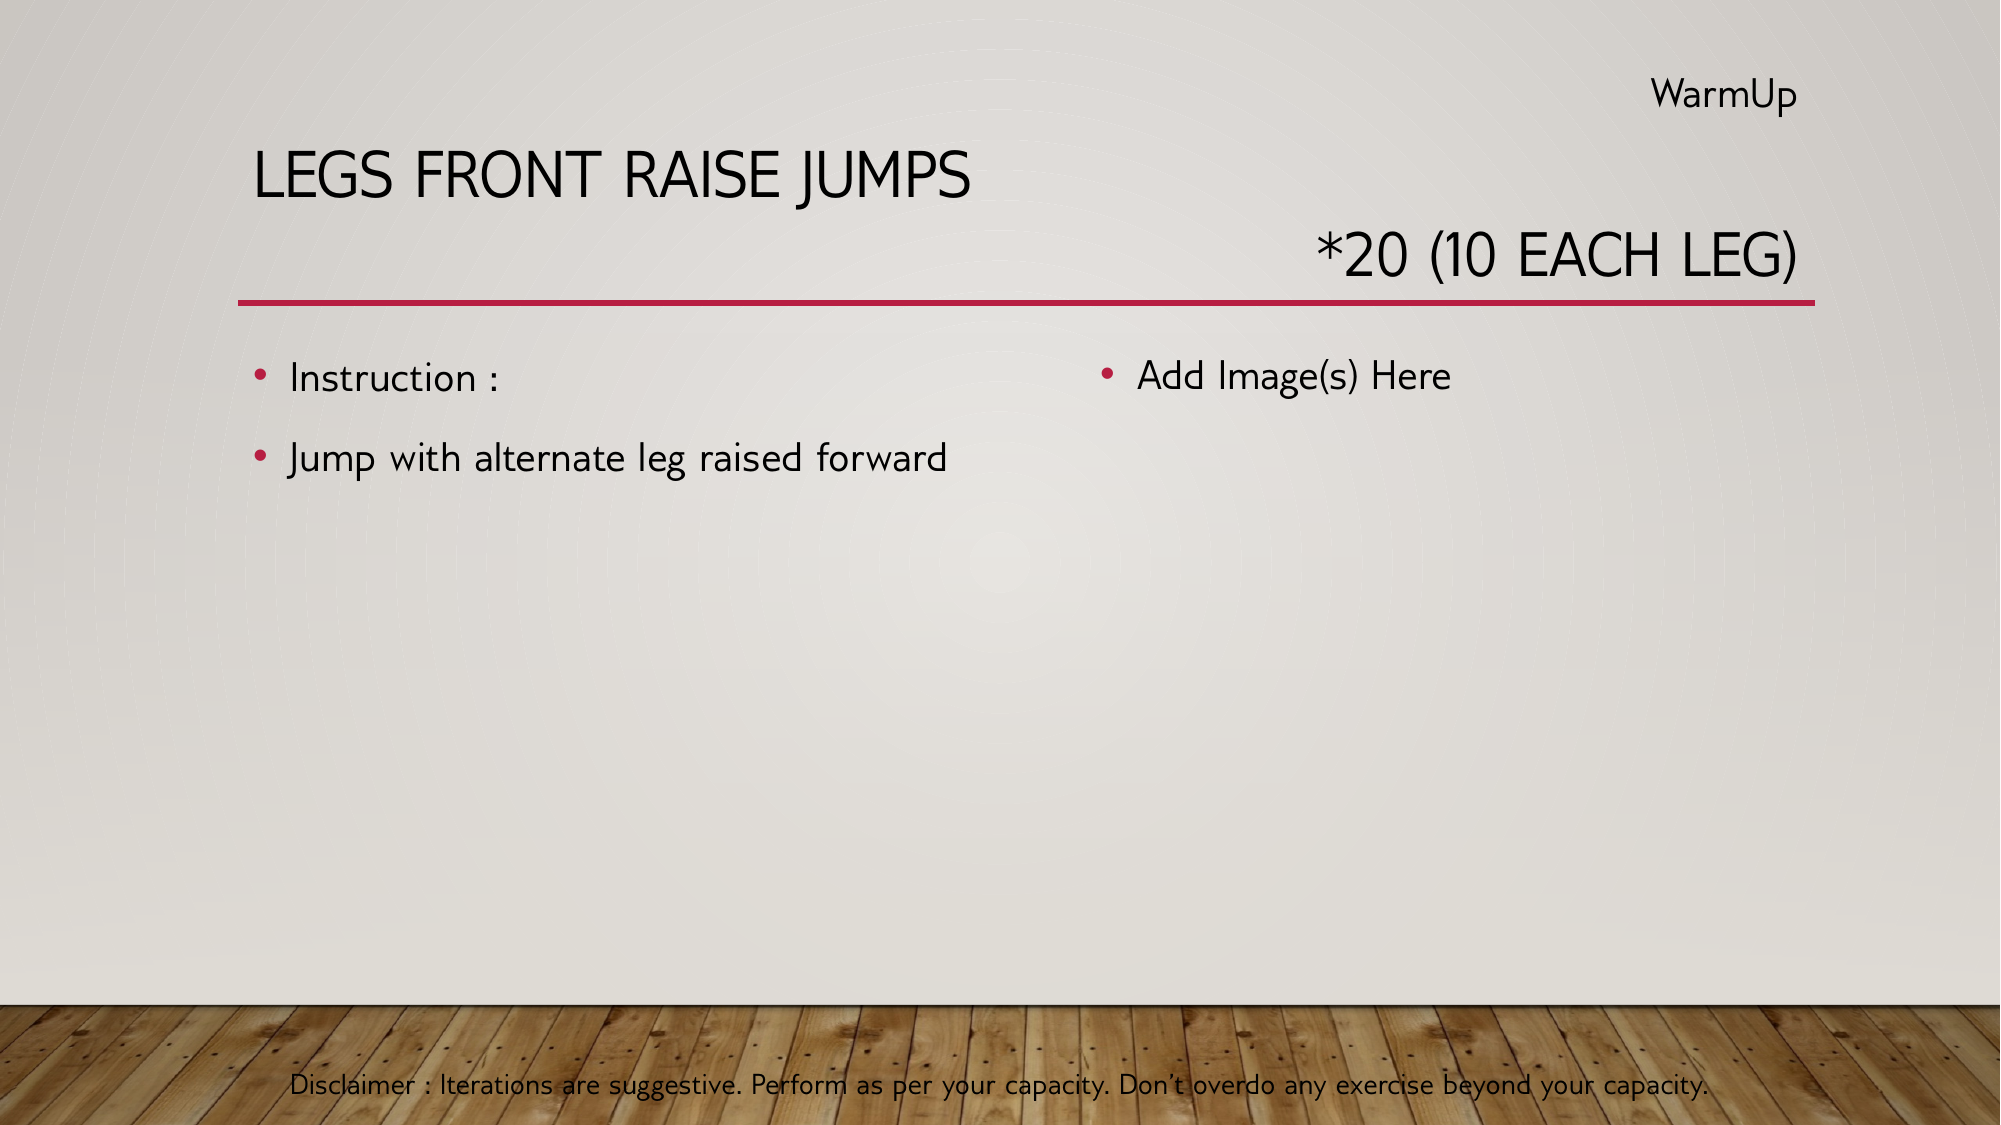

WarmUp
# Legs Front Raise jumps
*20 (10 each leg)
Add Image(s) Here

Instruction :
Jump with alternate leg raised forward
Disclaimer : Iterations are suggestive. Perform as per your capacity. Don’t overdo any exercise beyond your capacity.